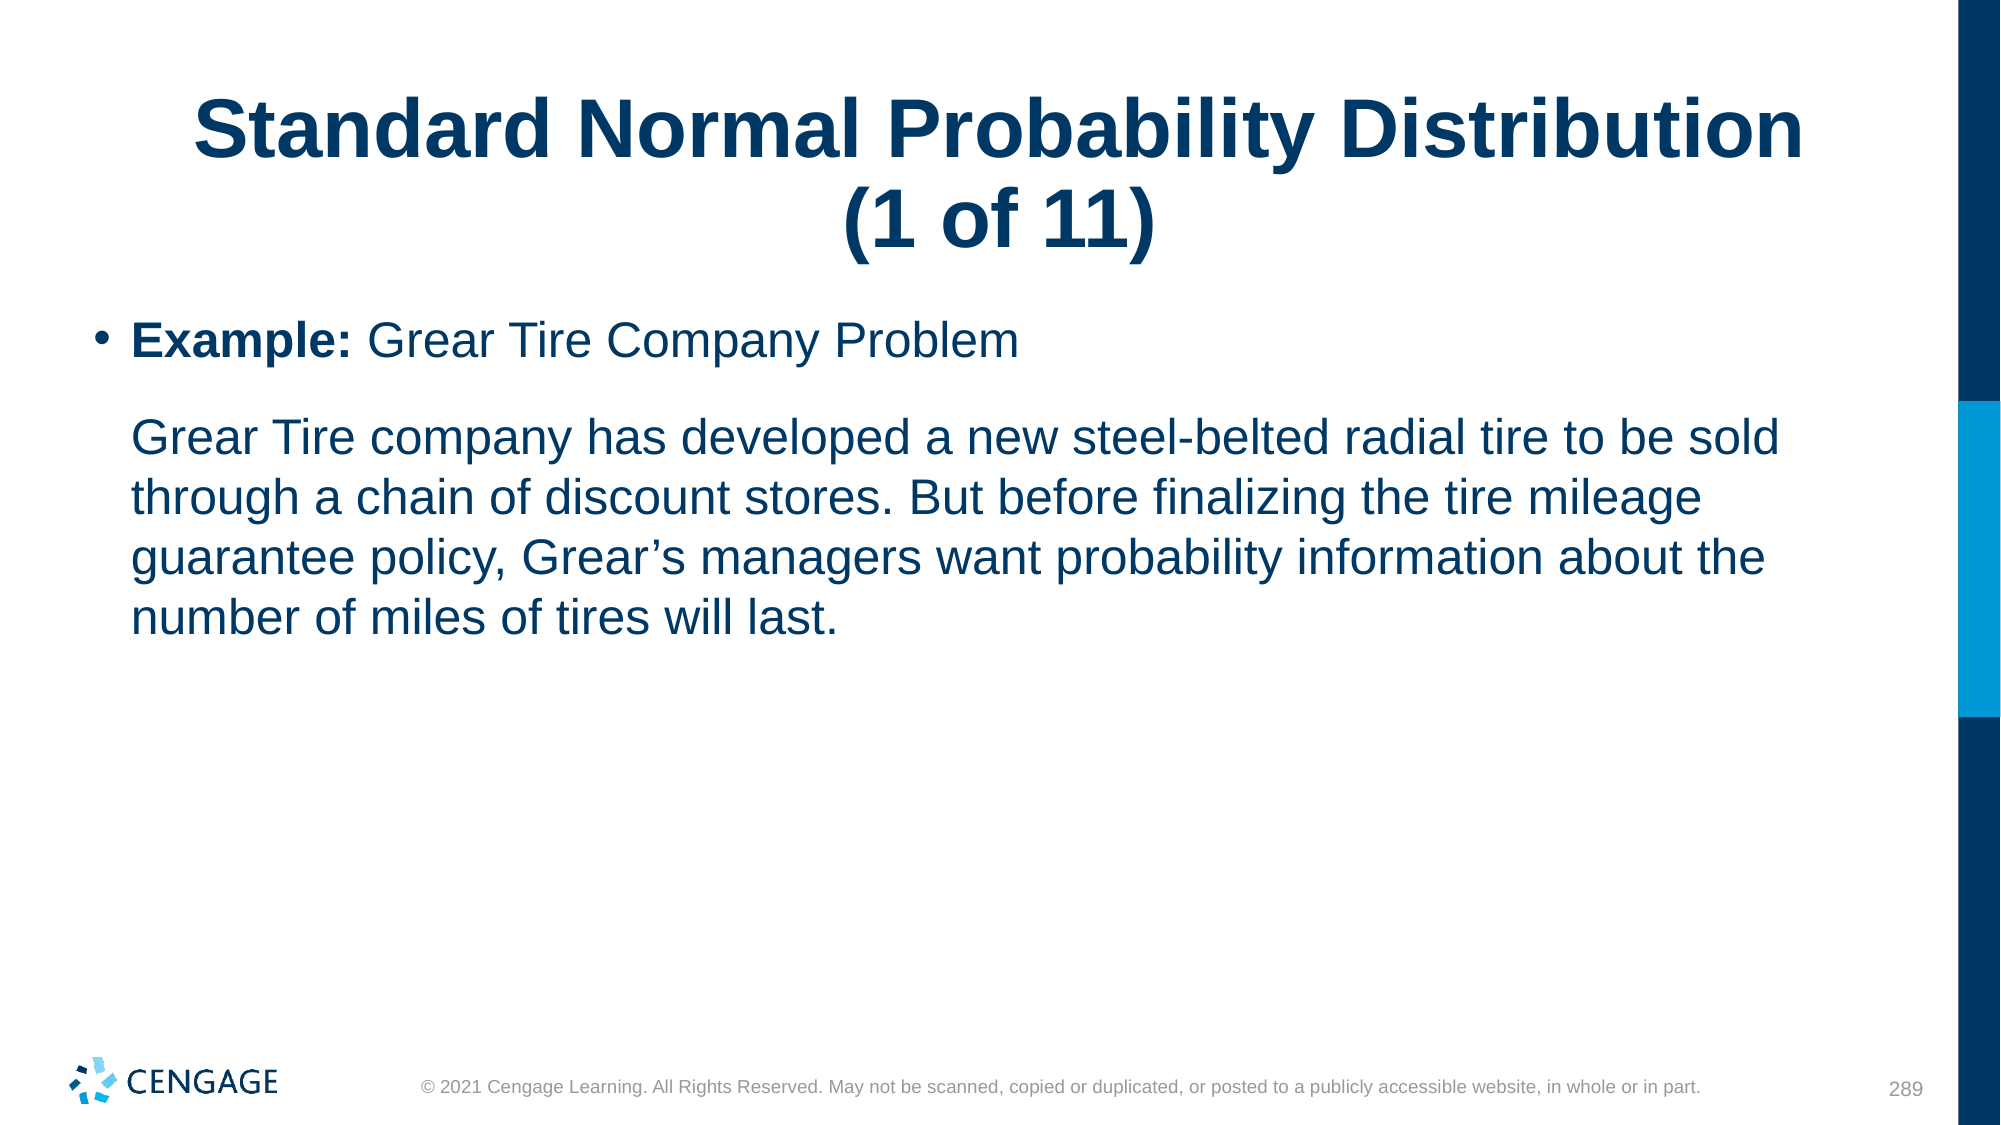

# Standard Normal Probability Distribution (1 of 11)
Example: Grear Tire Company Problem
Grear Tire company has developed a new steel-belted radial tire to be sold through a chain of discount stores. But before finalizing the tire mileage guarantee policy, Grear’s managers want probability information about the number of miles of tires will last.